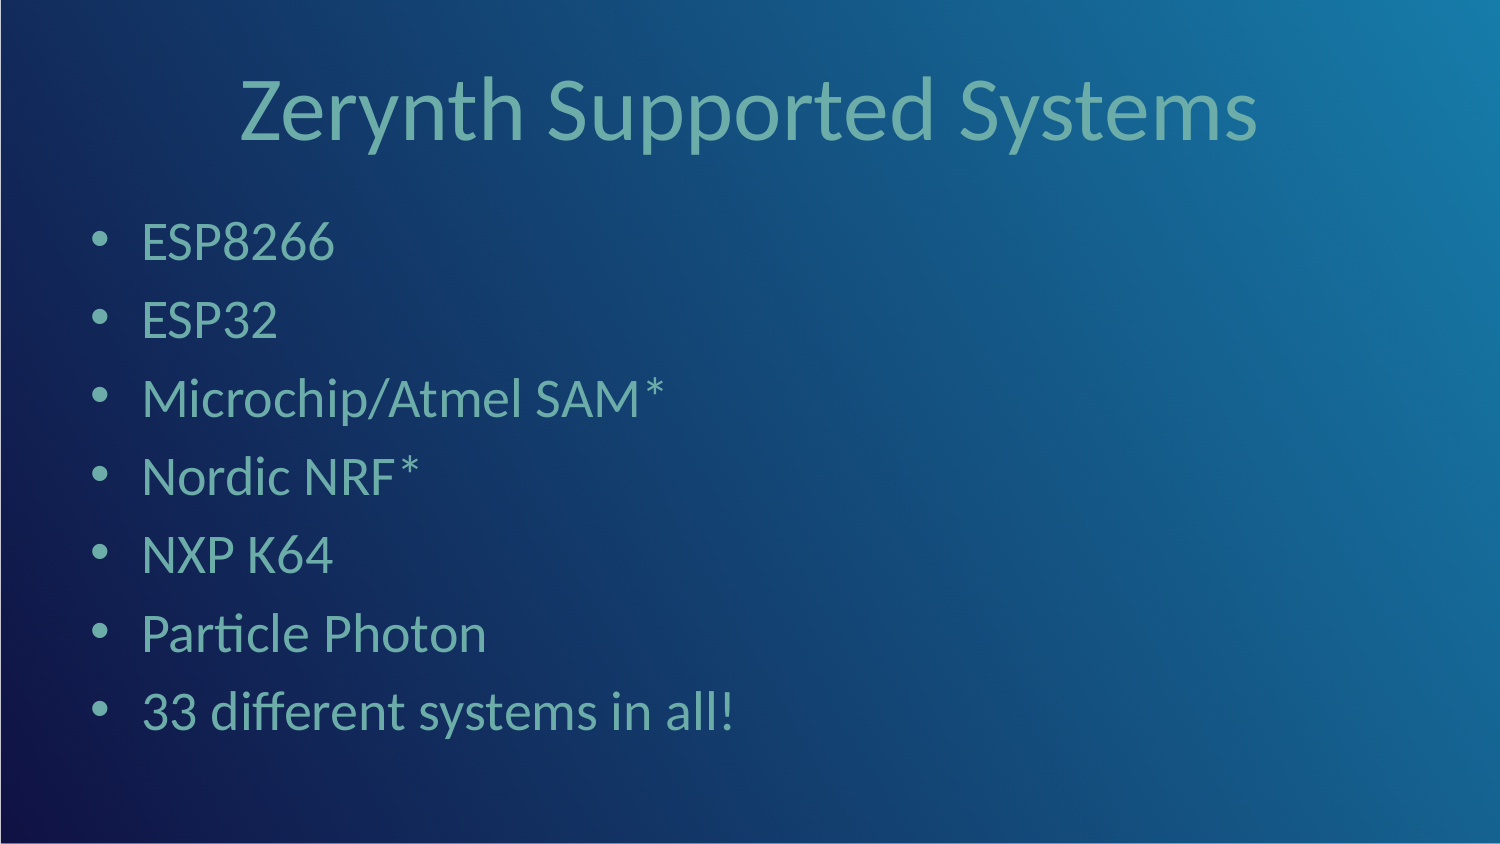

# Zerynth Supported Systems
ESP8266
ESP32
Microchip/Atmel SAM*
Nordic NRF*
NXP K64
Particle Photon
33 different systems in all!